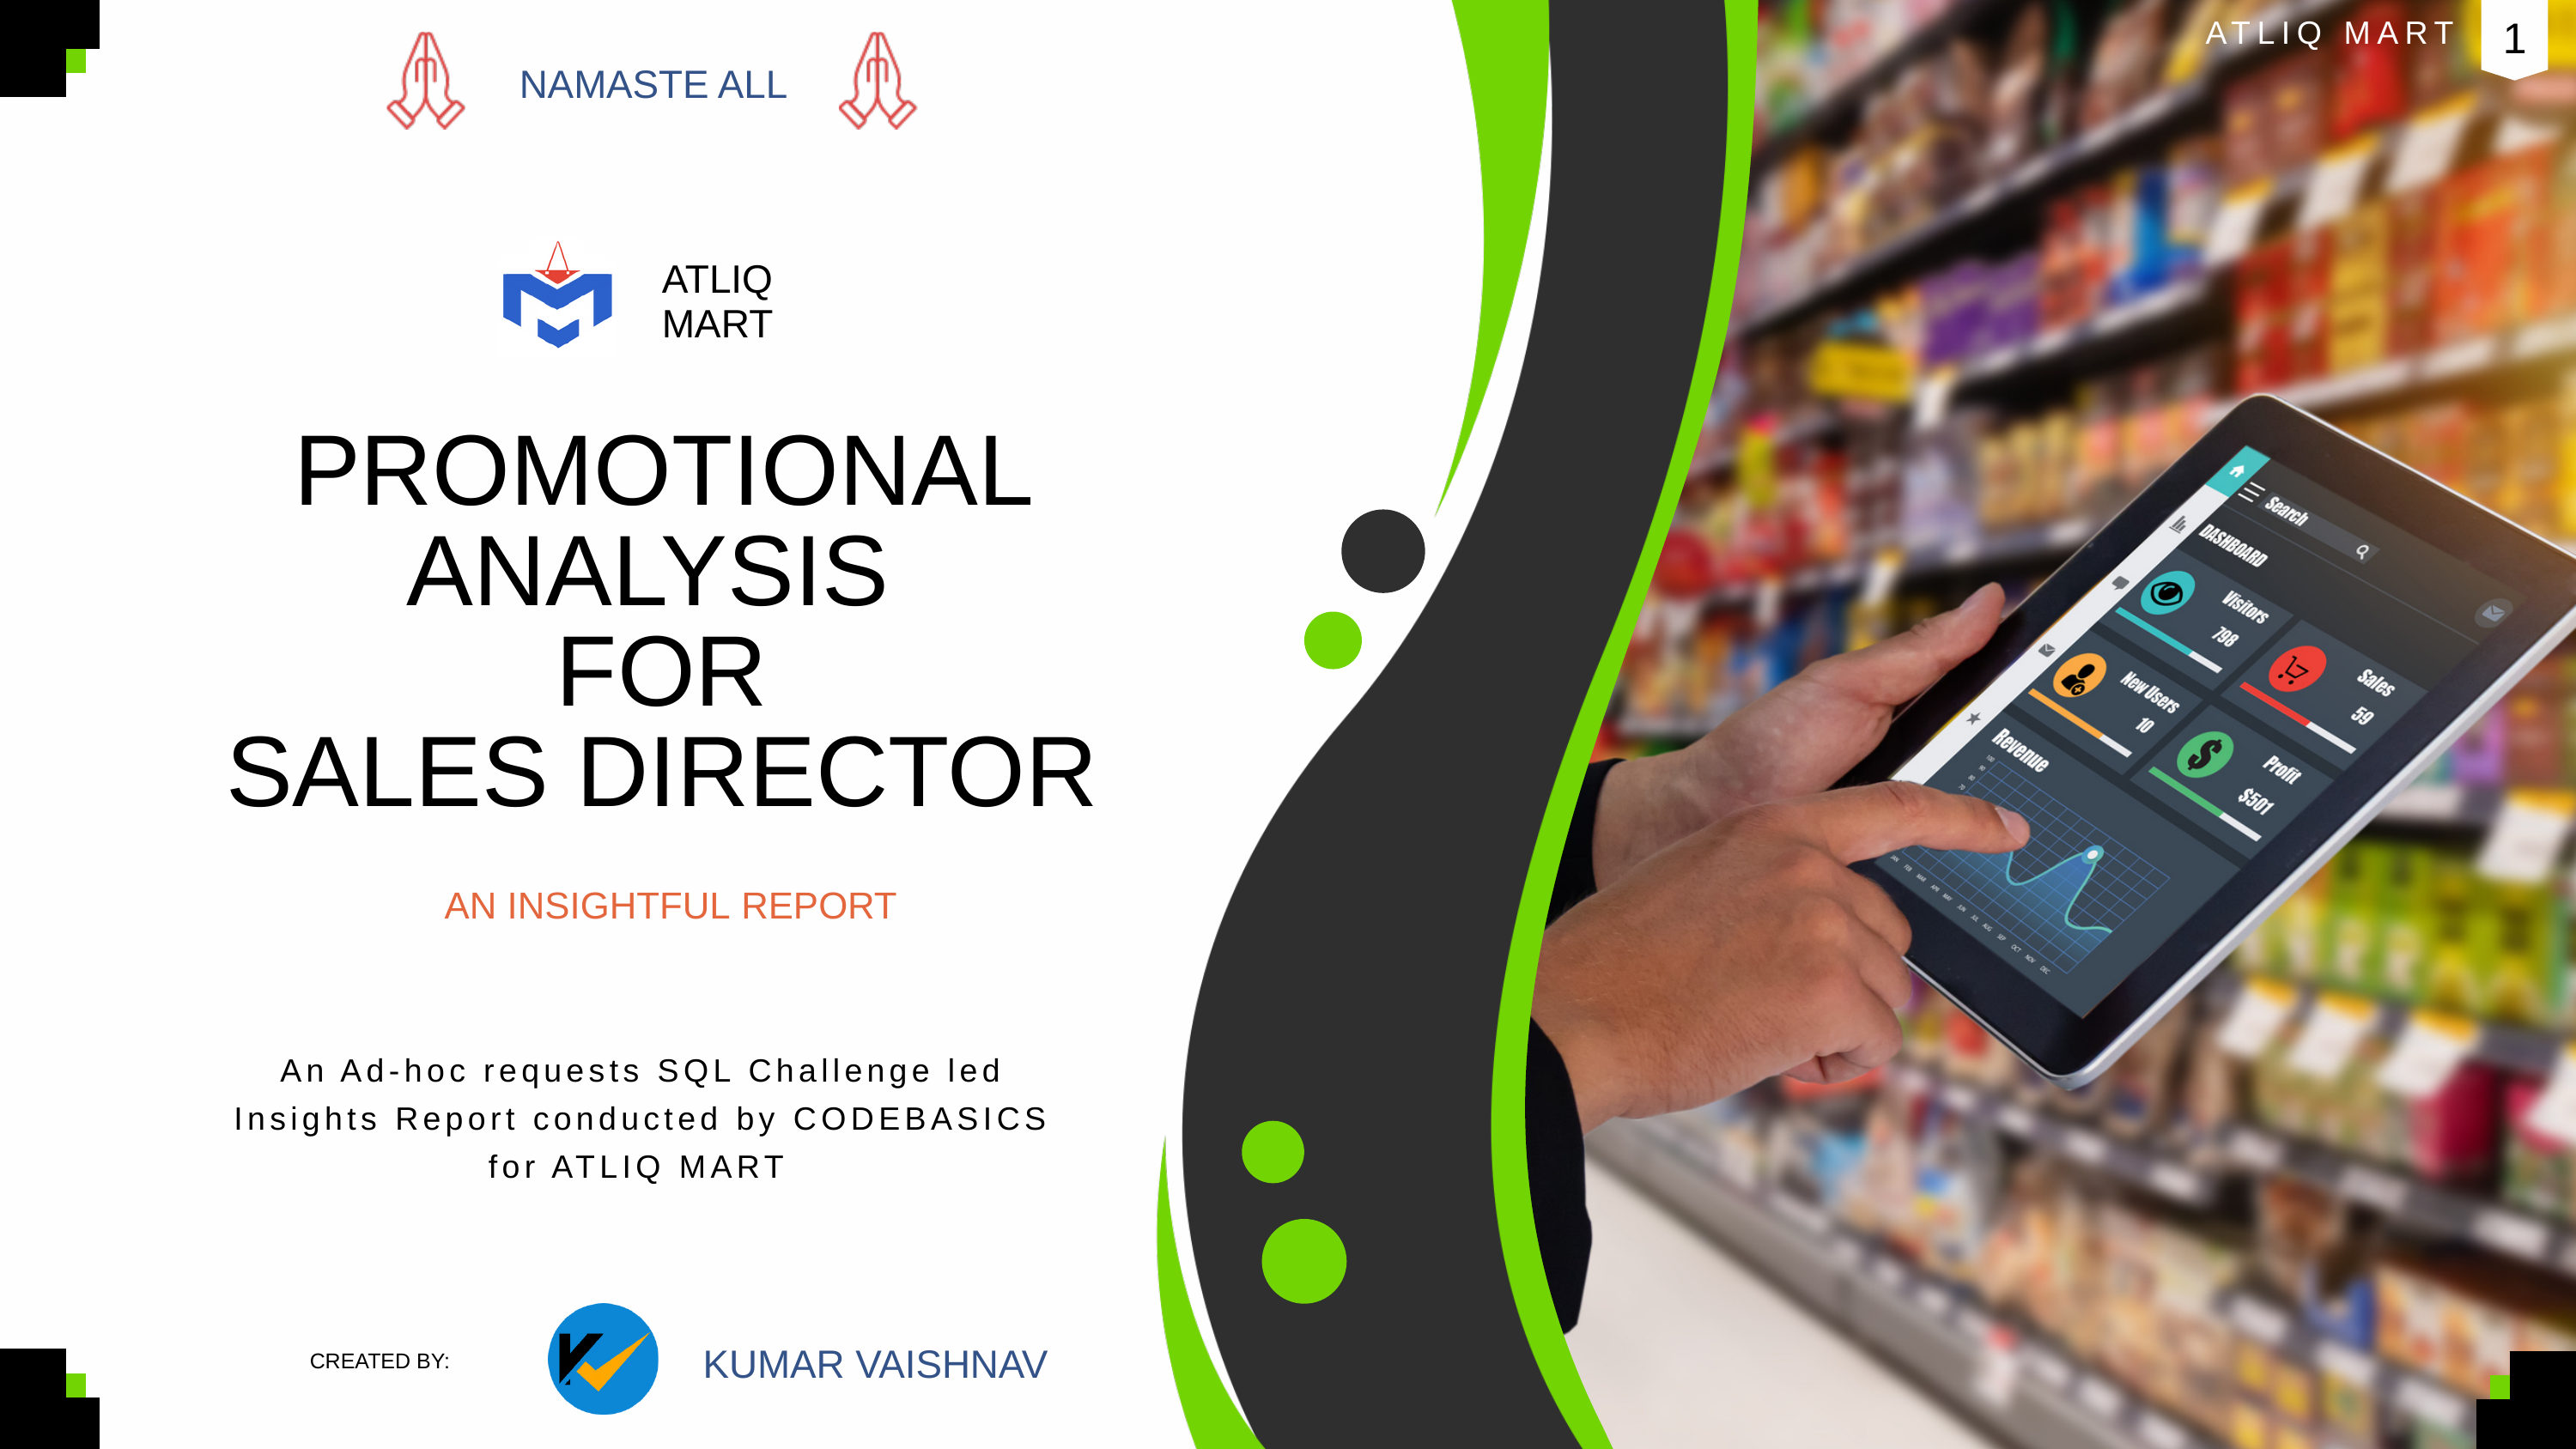

1

ATLIQ MART

NAMASTE ALL

ATLIQ
MART
PROMOTIONAL ANALYSIS
 FOR
SALES DIRECTOR

AN INSIGHTFUL
REPORT
An Ad-hoc requests SQL Challenge led Insights Report conducted by CODEBASICS for ATLIQ MART

KUMAR VAISHNAV
CREATED BY: